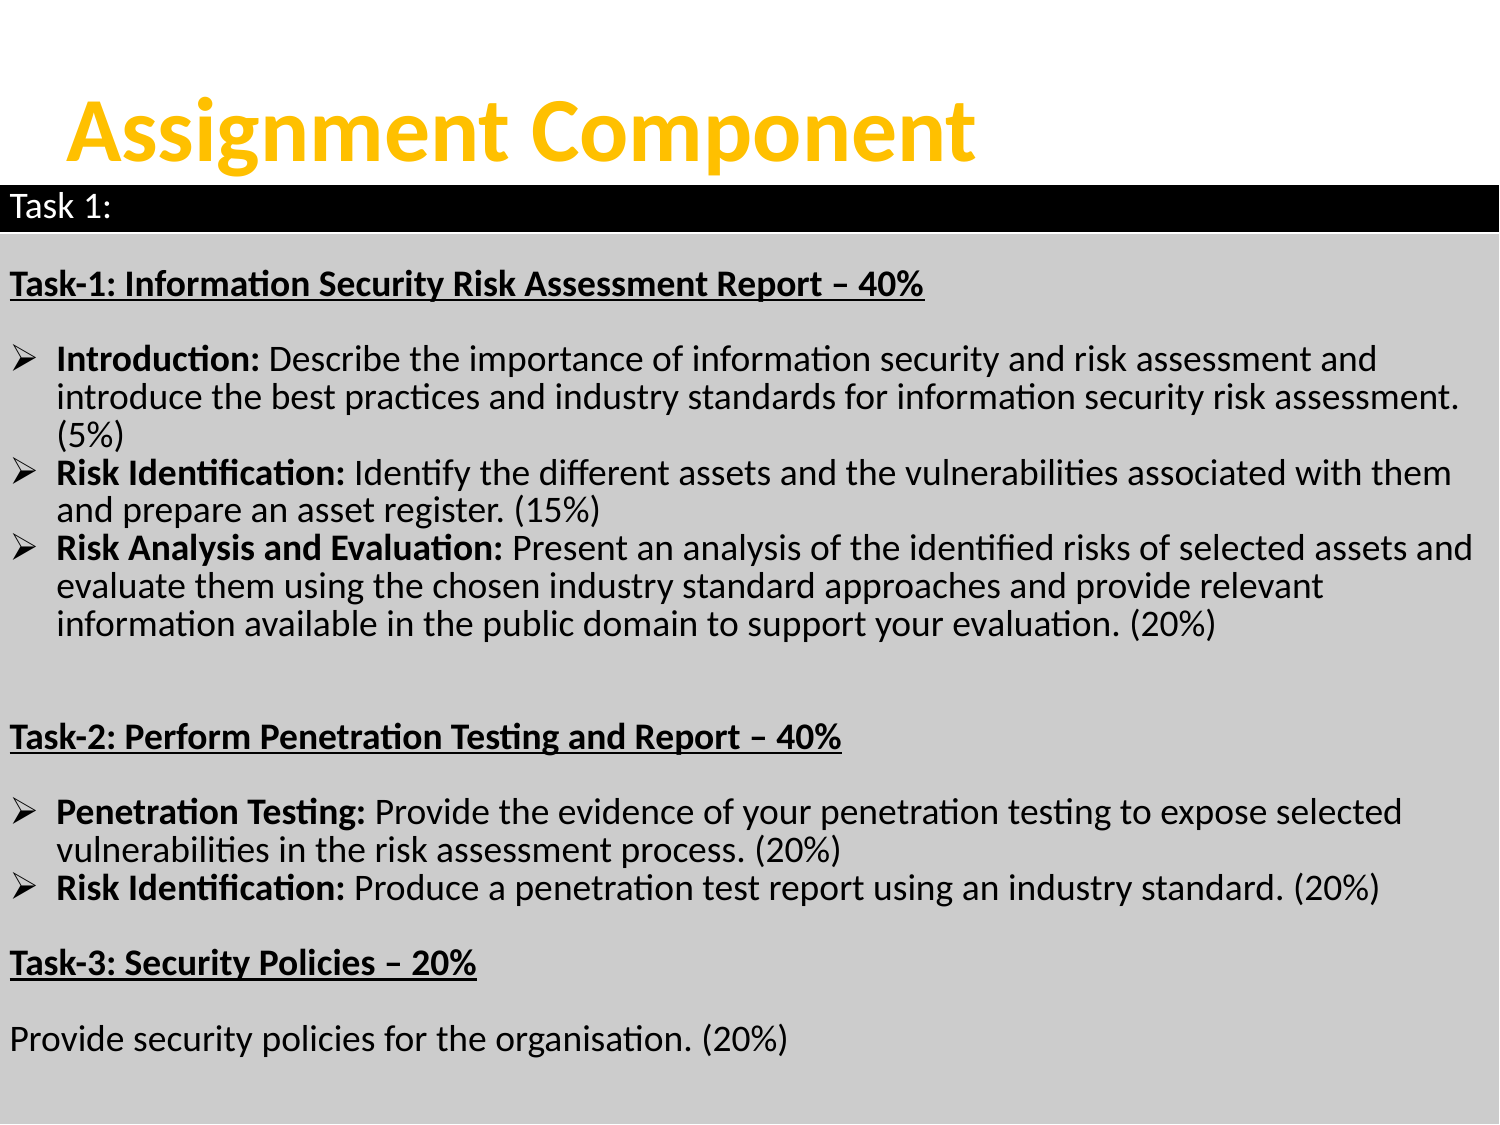

# Assignment Component
| Task 1: |
| --- |
| Task-1: Information Security Risk Assessment Report – 40% Introduction: Describe the importance of information security and risk assessment and introduce the best practices and industry standards for information security risk assessment. (5%) Risk Identification: Identify the different assets and the vulnerabilities associated with them and prepare an asset register. (15%) Risk Analysis and Evaluation: Present an analysis of the identified risks of selected assets and evaluate them using the chosen industry standard approaches and provide relevant information available in the public domain to support your evaluation. (20%)     Task-2: Perform Penetration Testing and Report – 40% Penetration Testing: Provide the evidence of your penetration testing to expose selected vulnerabilities in the risk assessment process. (20%) Risk Identification: Produce a penetration test report using an industry standard. (20%)   Task-3: Security Policies – 20% Provide security policies for the organisation. (20%) |